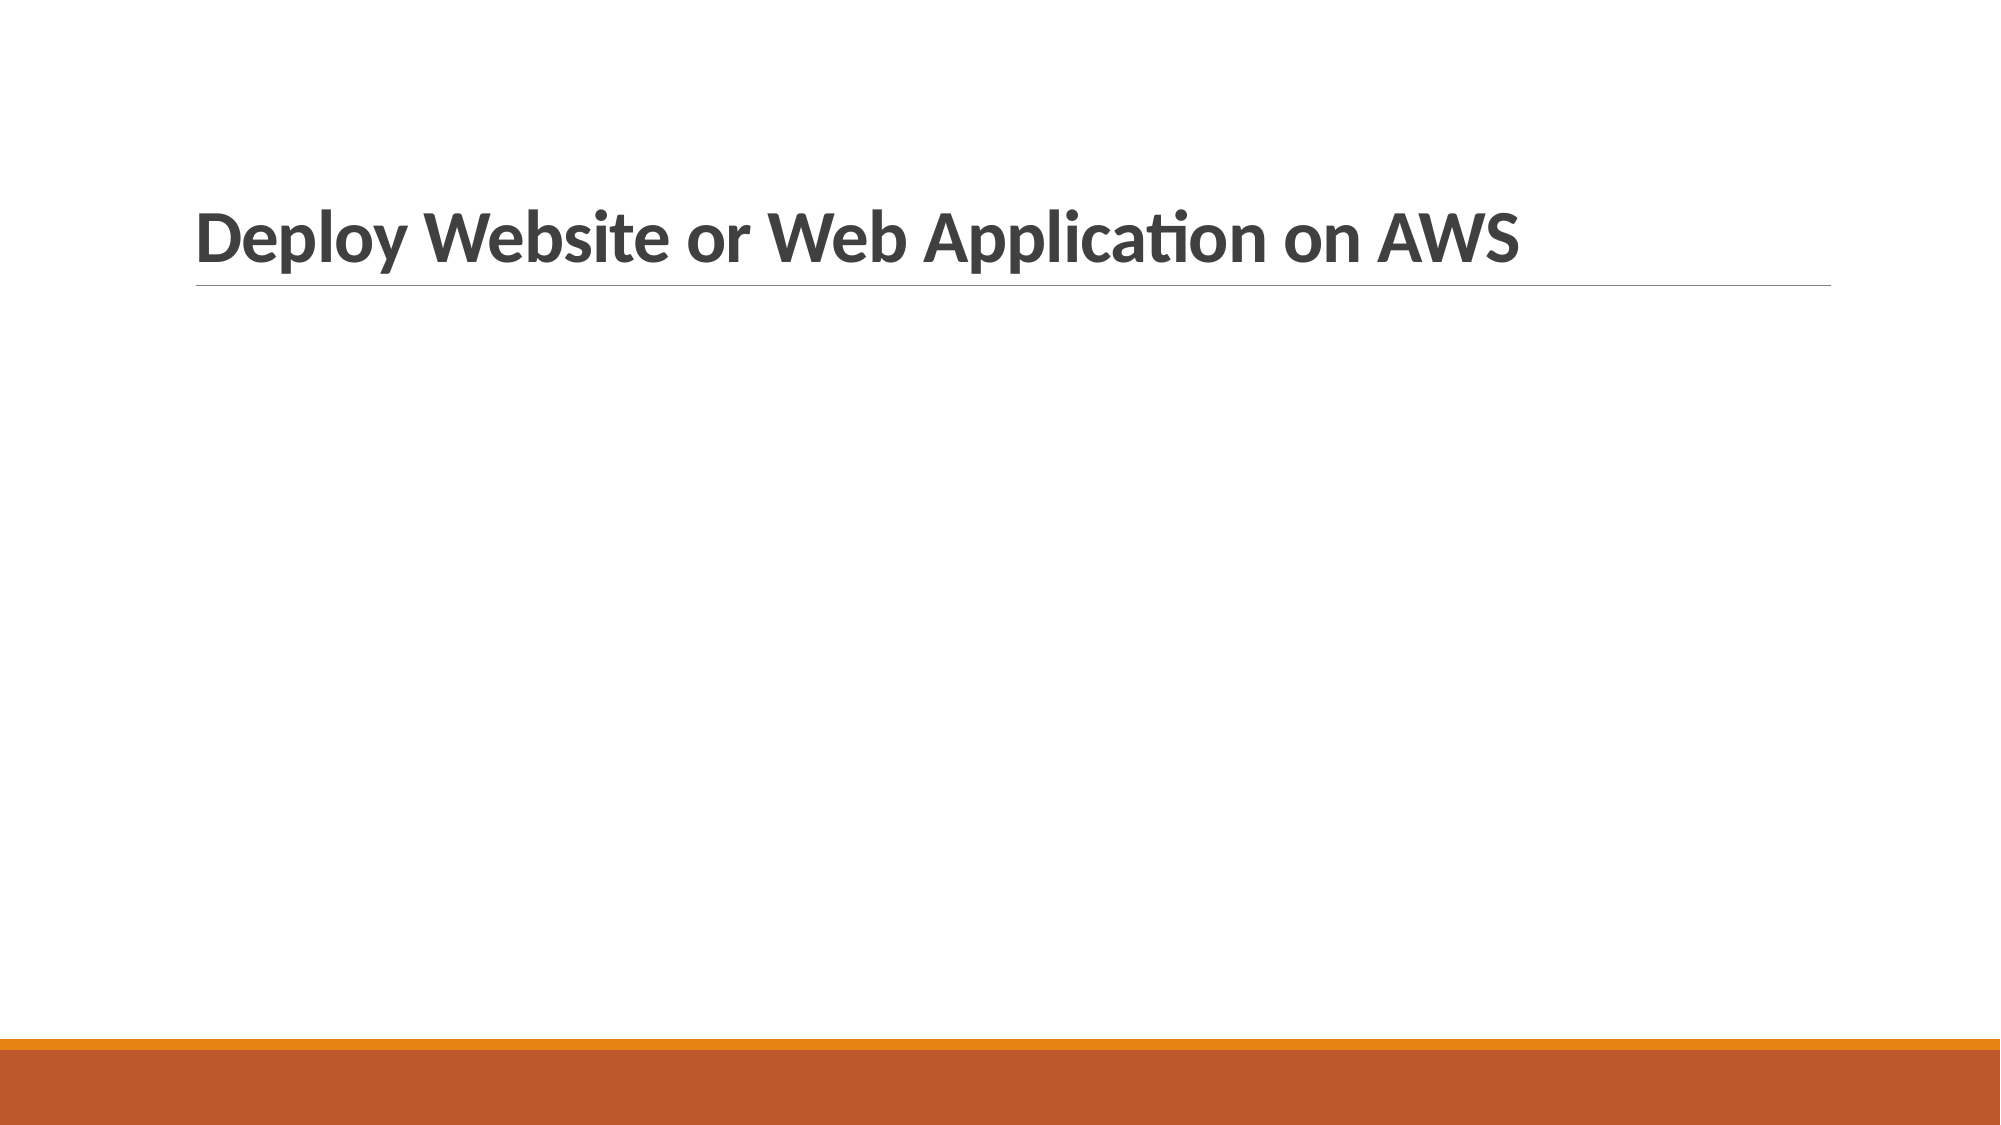

# Deploy Website or Web Application on AWS